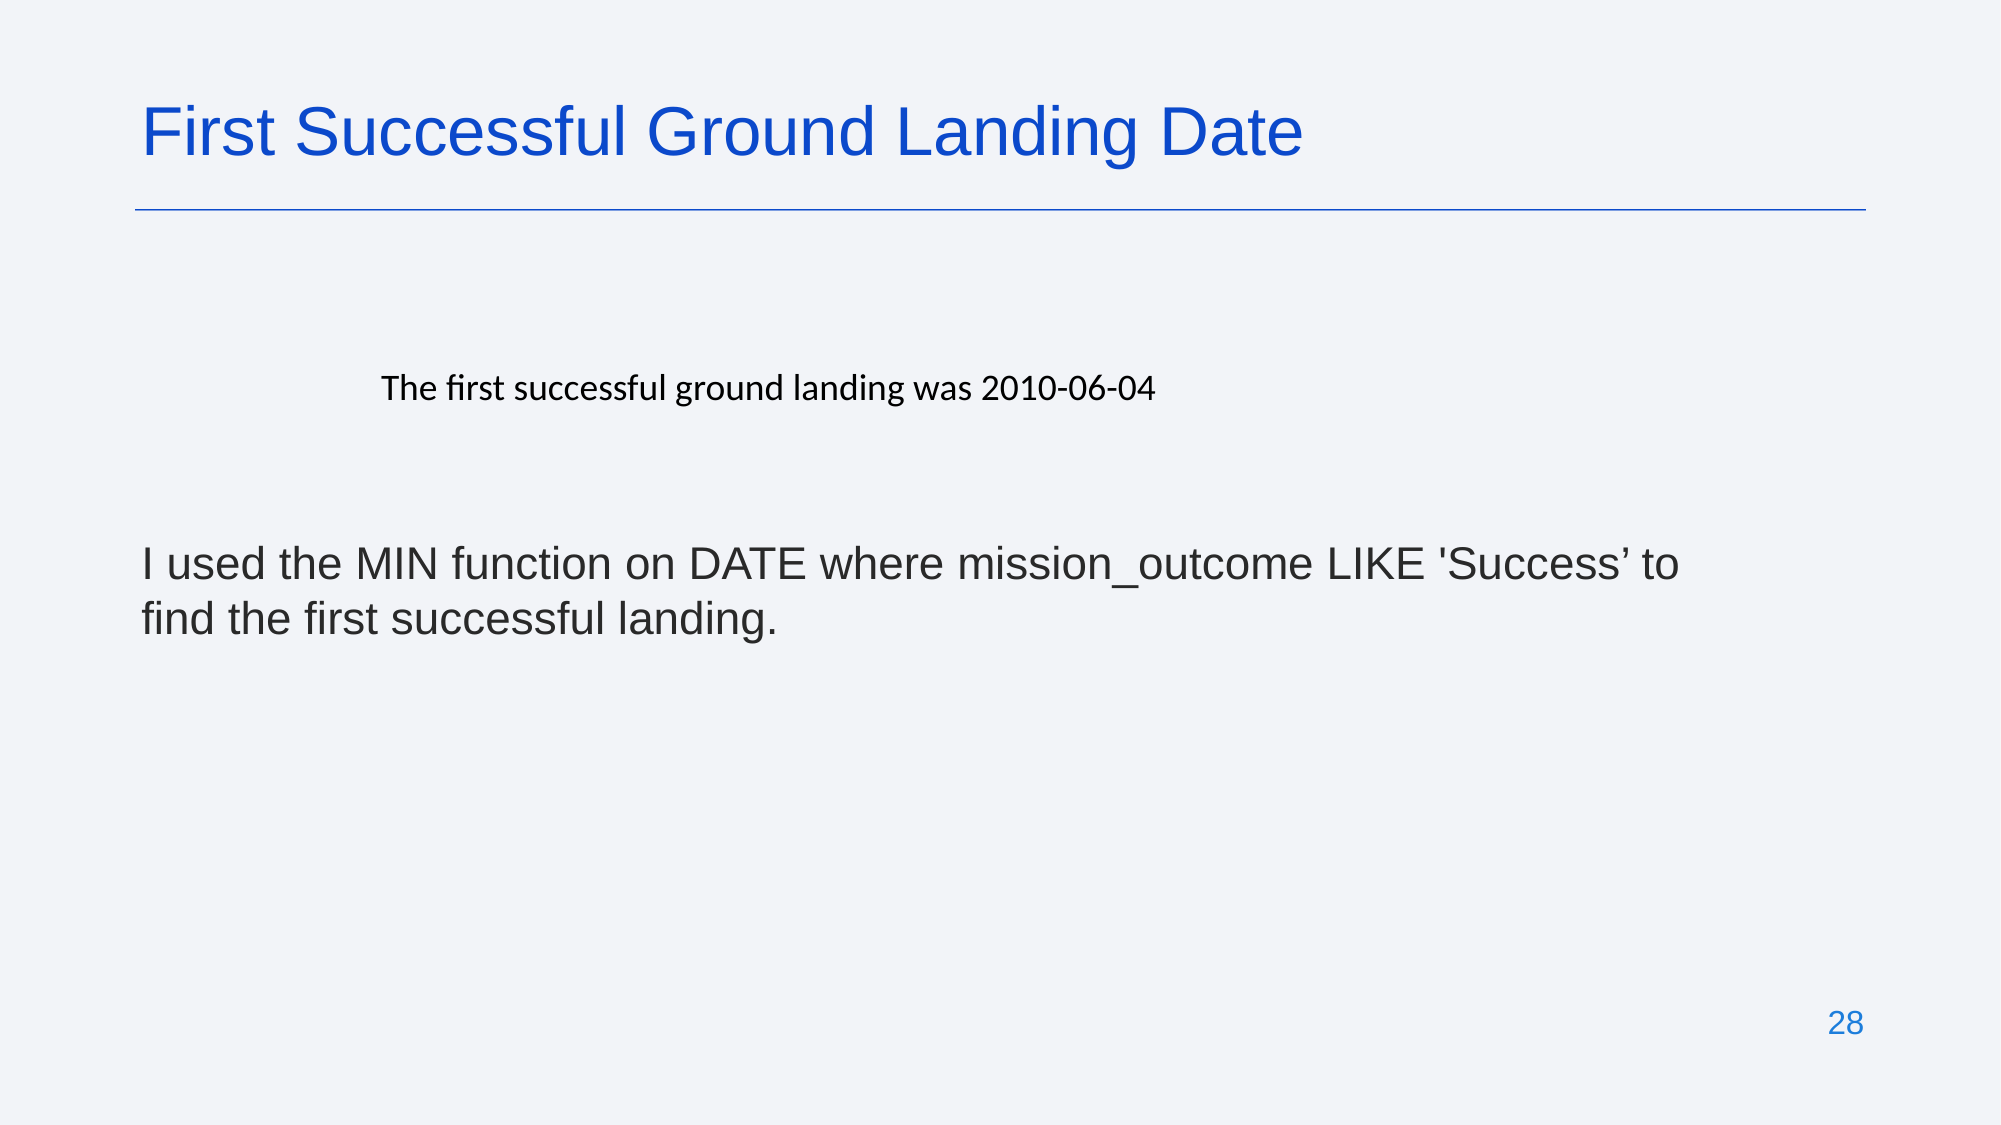

First Successful Ground Landing Date
| The first successful ground landing was 2010-06-04 |
| --- |
I used the MIN function on DATE where mission_outcome LIKE 'Success’ to find the first successful landing.
28